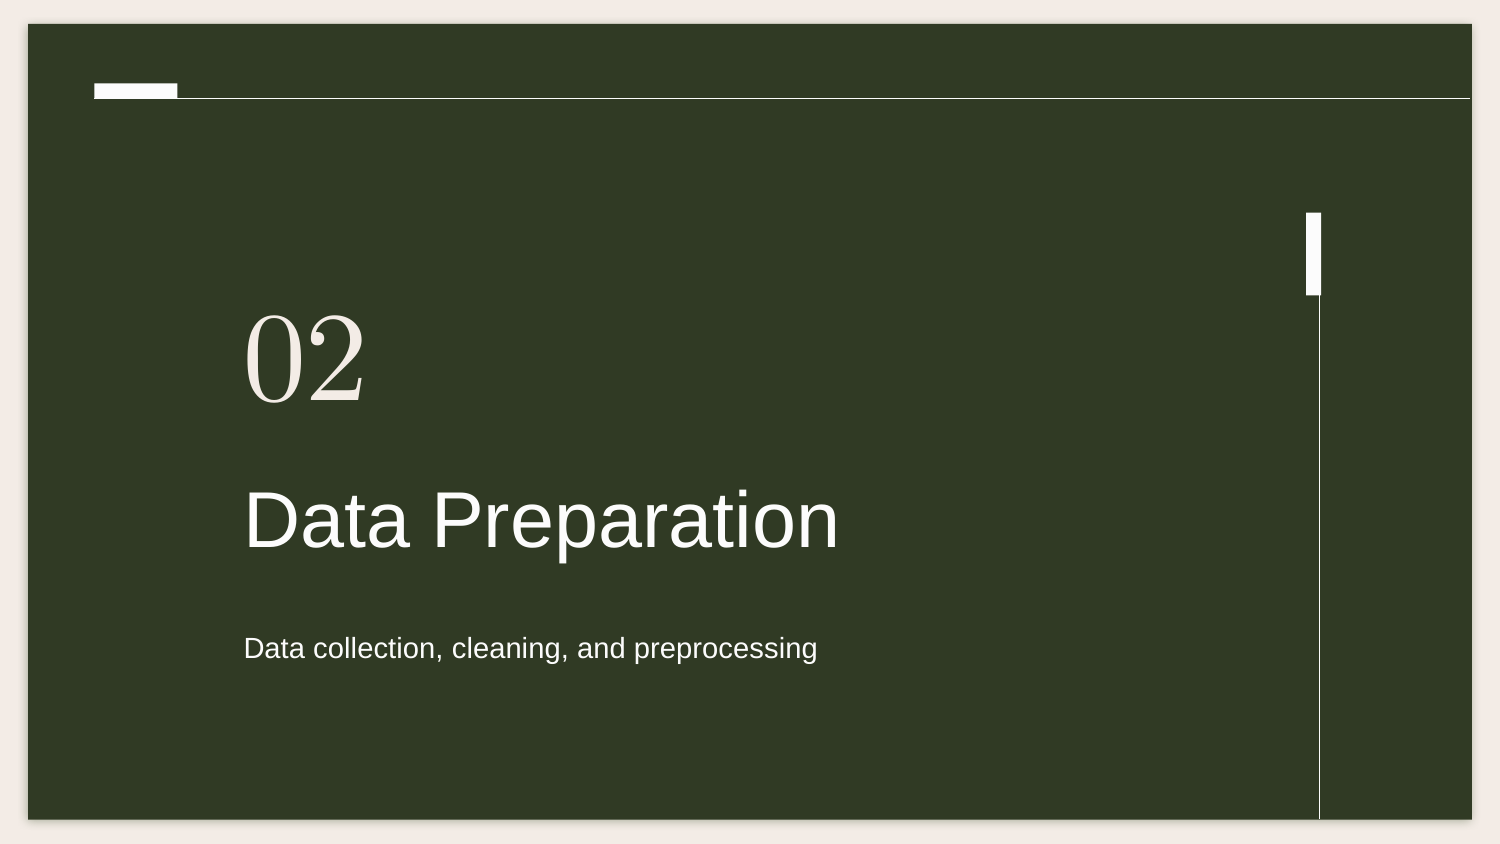

02
# Data Preparation
Data collection, cleaning, and preprocessing